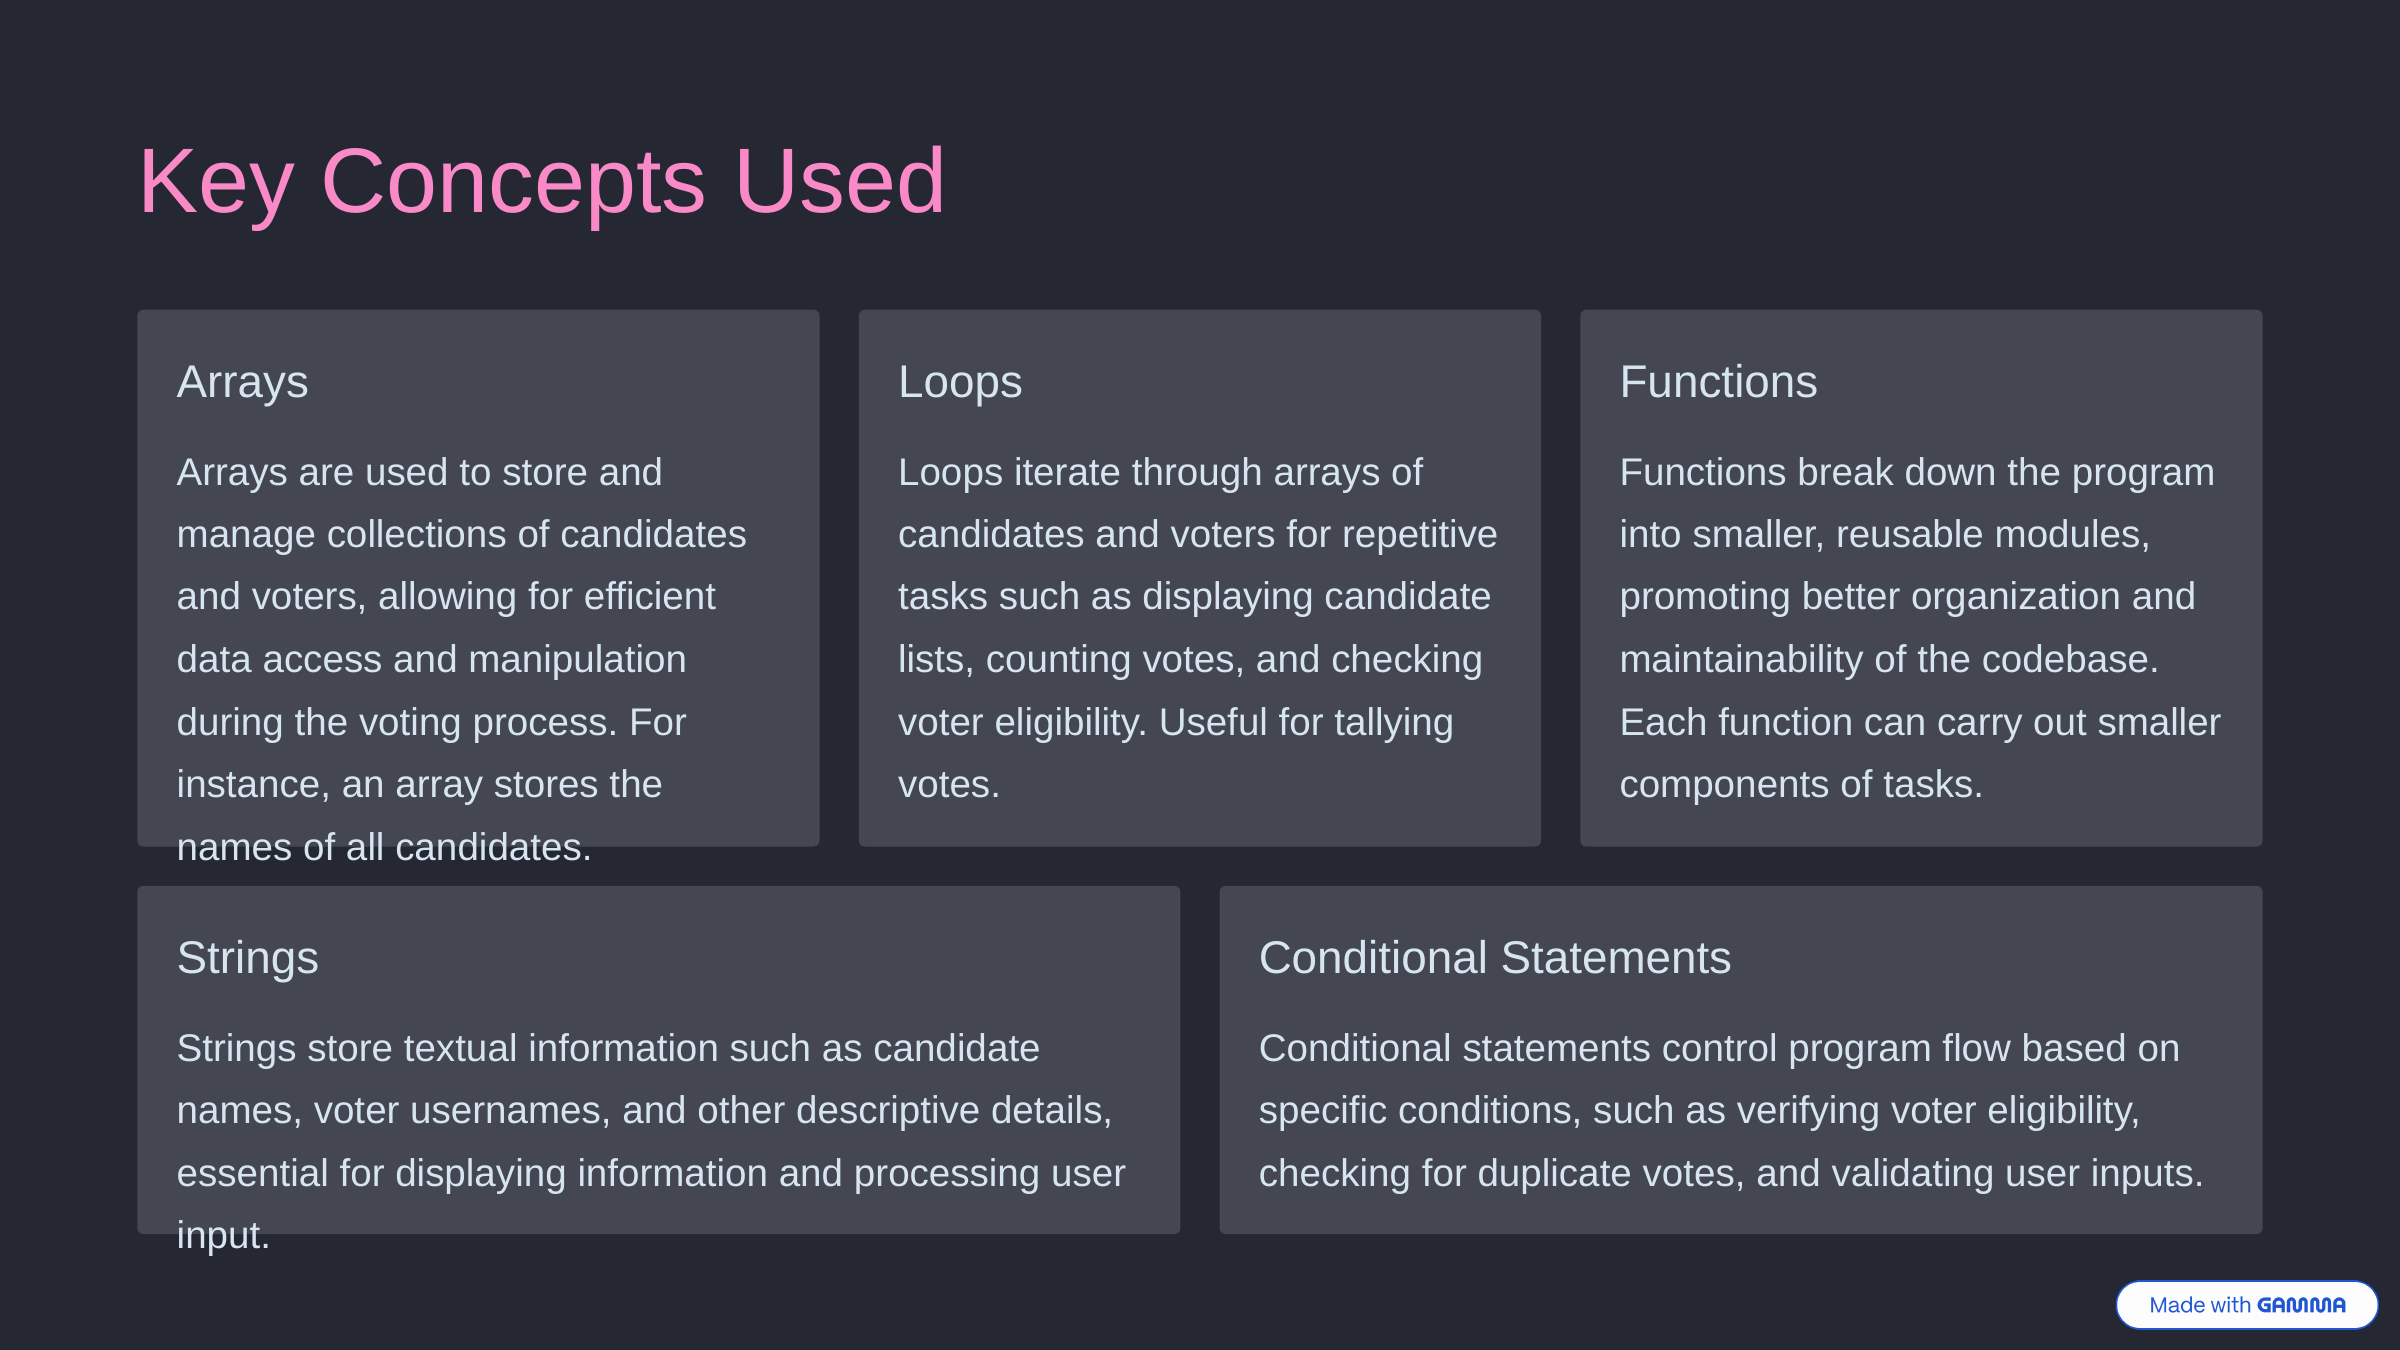

Key Concepts Used

Arrays
Loops
Functions
Arrays are used to store and manage collections of candidates and voters, allowing for efficient data access and manipulation during the voting process. For instance, an array stores the names of all candidates.
Loops iterate through arrays of candidates and voters for repetitive tasks such as displaying candidate lists, counting votes, and checking voter eligibility. Useful for tallying votes.
Functions break down the program into smaller, reusable modules, promoting better organization and maintainability of the codebase. Each function can carry out smaller components of tasks.

Strings
Conditional Statements
Strings store textual information such as candidate names, voter usernames, and other descriptive details, essential for displaying information and processing user input.
Conditional statements control program flow based on specific conditions, such as verifying voter eligibility, checking for duplicate votes, and validating user inputs.